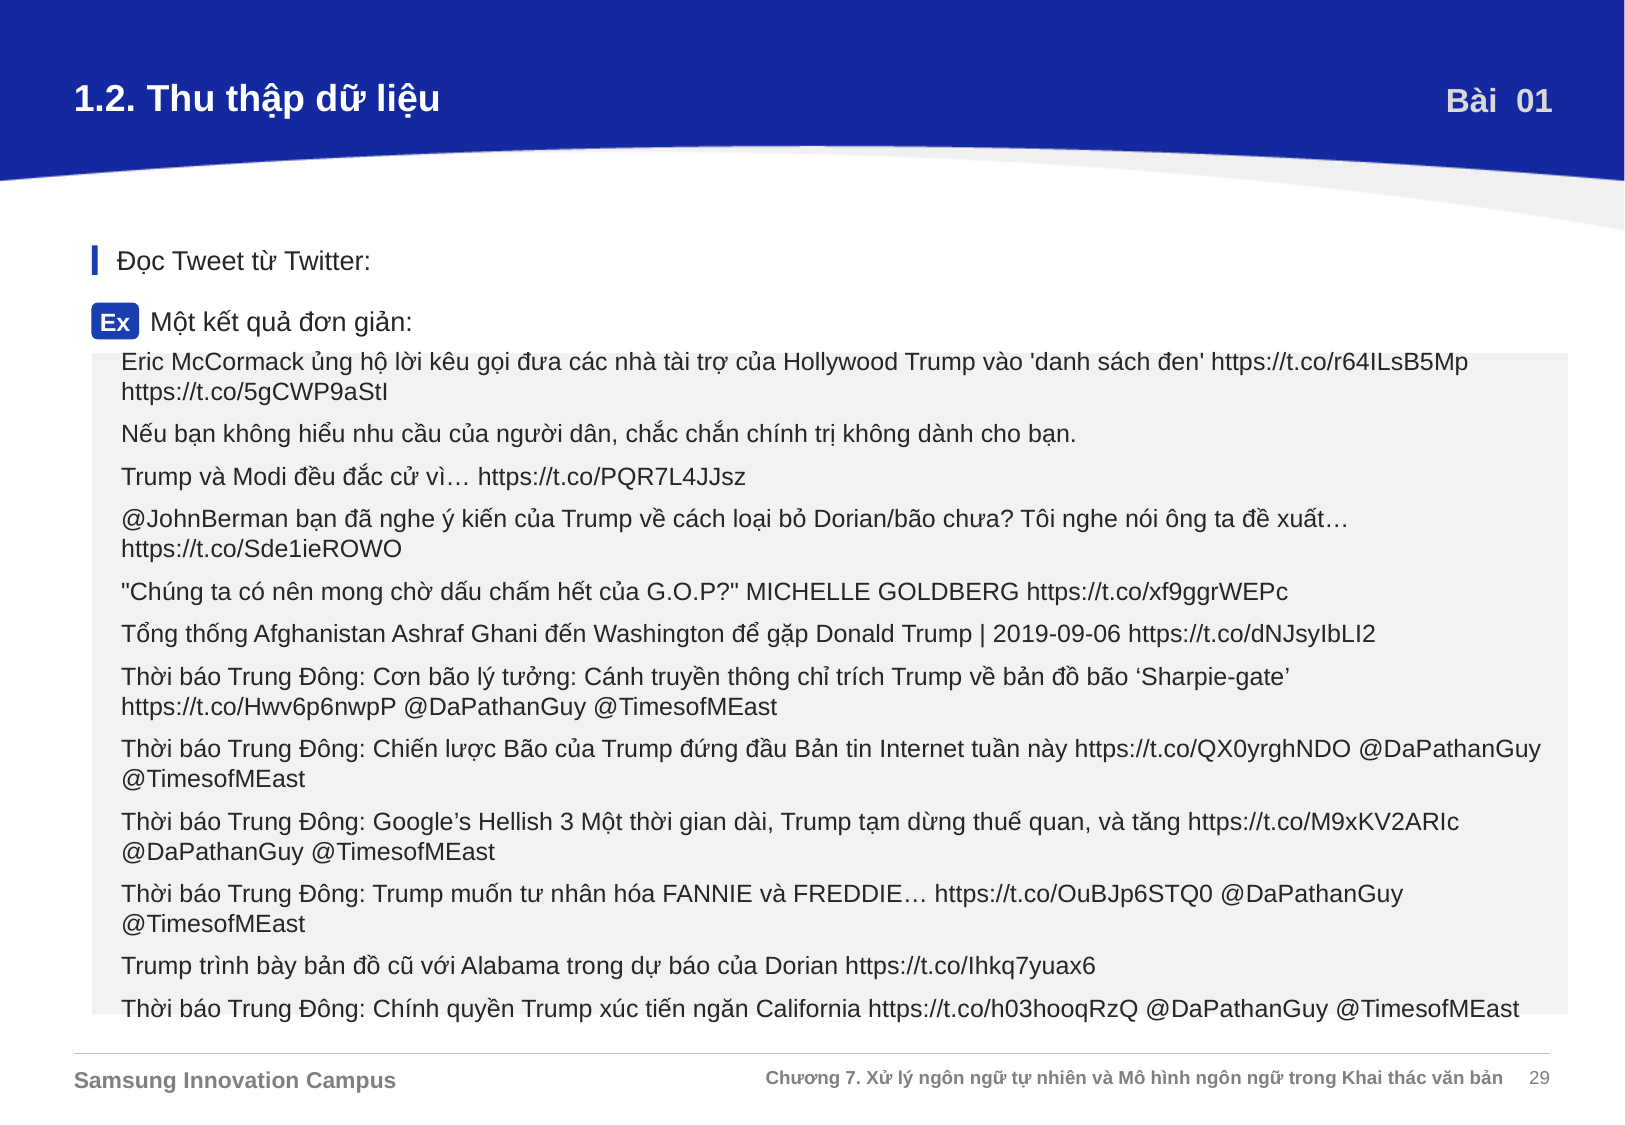

1.2. Thu thập dữ liệu
Bài  01
Đọc Tweet từ Twitter:​

Ex
Một kết quả đơn giản:​
Eric McCormack ủng hộ lời kêu gọi đưa các nhà tài trợ của Hollywood Trump vào 'danh sách đen' https://t.co/r64ILsB5Mp https://t.co/5gCWP9aStI​
Nếu bạn không hiểu nhu cầu của người dân, chắc chắn chính trị không dành cho bạn. ​
Trump và Modi đều đắc cử vì… https://t.co/PQR7L4JJsz​
@JohnBerman bạn đã nghe ý kiến của Trump về cách loại bỏ Dorian/bão chưa? Tôi nghe nói ông ta đề xuất… https://t.co/Sde1ieROWO​
"Chúng ta có nên mong chờ dấu chấm hết của G.O.P?" MICHELLE GOLDBERG https://t.co/xf9ggrWEPc​
Tổng thống Afghanistan Ashraf Ghani đến Washington để gặp Donald Trump | 2019-09-06 https://t.co/dNJsyIbLI2​
Thời báo Trung Đông: Cơn bão lý tưởng: Cánh truyền thông chỉ trích Trump về bản đồ bão ‘Sharpie-gate’ https://t.co/Hwv6p6nwpP @DaPathanGuy @TimesofMEast​
Thời báo Trung Đông: Chiến lược Bão của Trump đứng đầu Bản tin Internet tuần này https://t.co/QX0yrghNDO @DaPathanGuy @TimesofMEast​
Thời báo Trung Đông: Google’s Hellish 3 Một thời gian dài, Trump tạm dừng thuế quan, và tăng https://t.co/M9xKV2ARIc @DaPathanGuy @TimesofMEast​
Thời báo Trung Đông: Trump muốn tư nhân hóa FANNIE và FREDDIE… https://t.co/OuBJp6STQ0 @DaPathanGuy @TimesofMEast​
Trump trình bày bản đồ cũ với Alabama trong dự báo của Dorian https://t.co/Ihkq7yuax6​
Thời báo Trung Đông: Chính quyền Trump xúc tiến ngăn California https://t.co/h03hooqRzQ @DaPathanGuy @TimesofMEast​